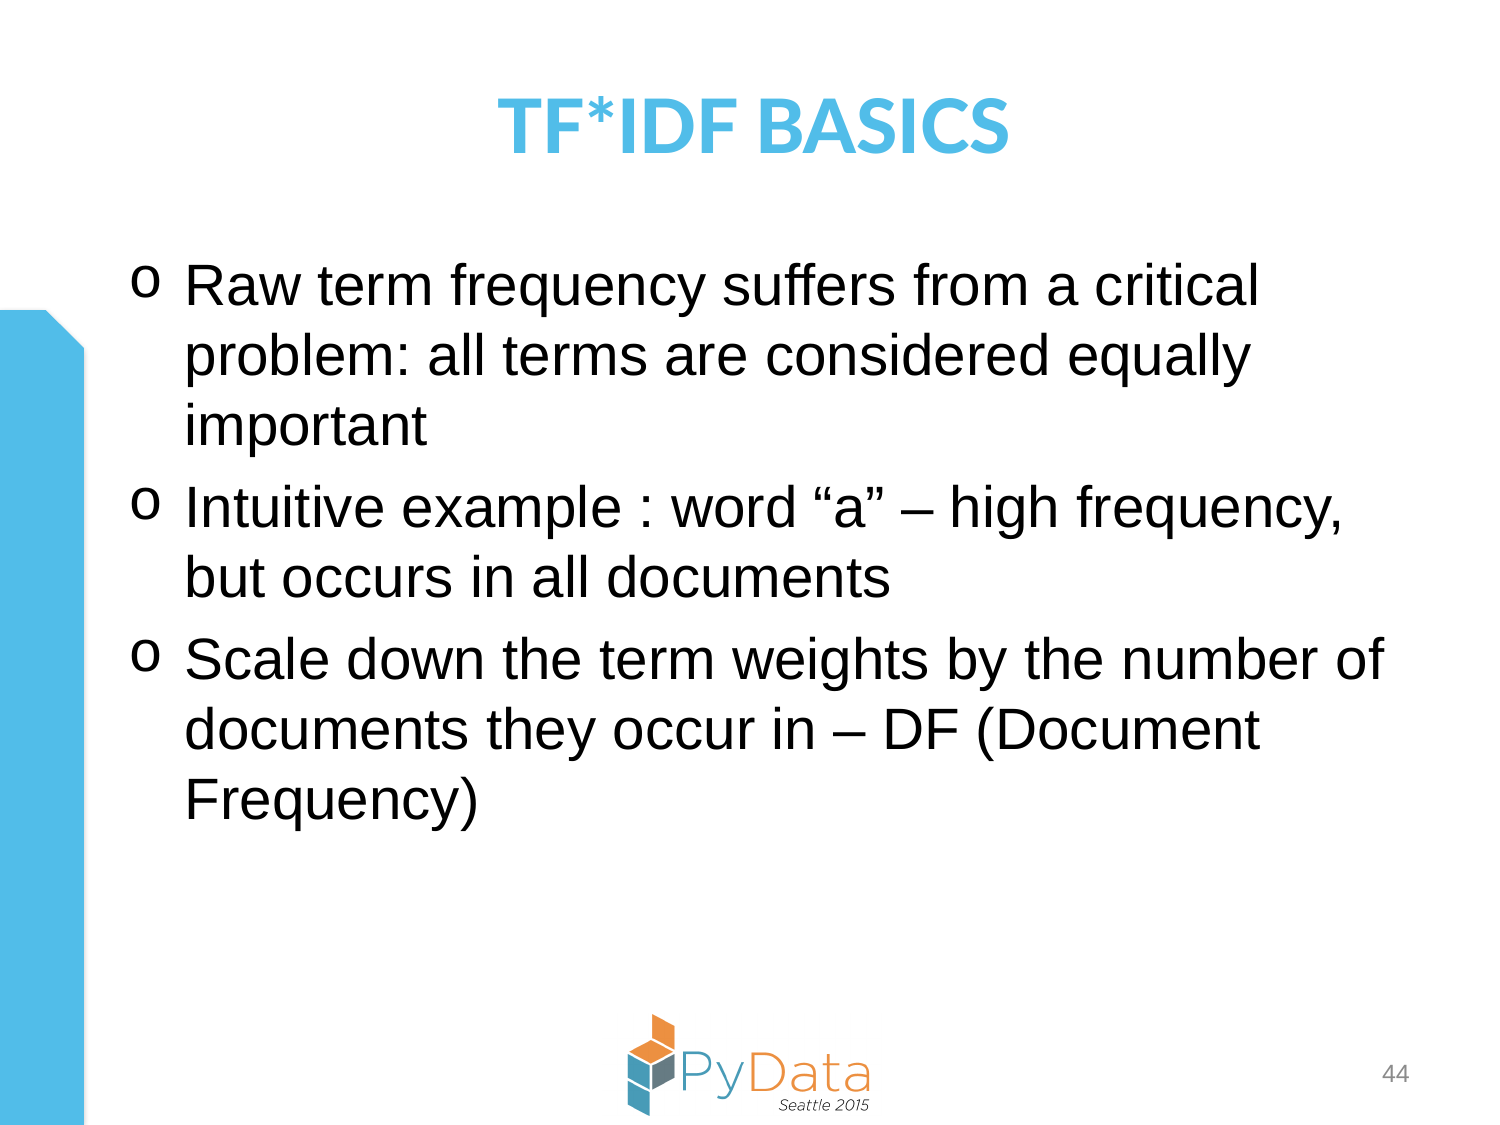

# TF*IDF Basics
Raw term frequency suffers from a critical problem: all terms are considered equally important
Intuitive example : word “a” – high frequency, but occurs in all documents
Scale down the term weights by the number of documents they occur in – DF (Document Frequency)
44